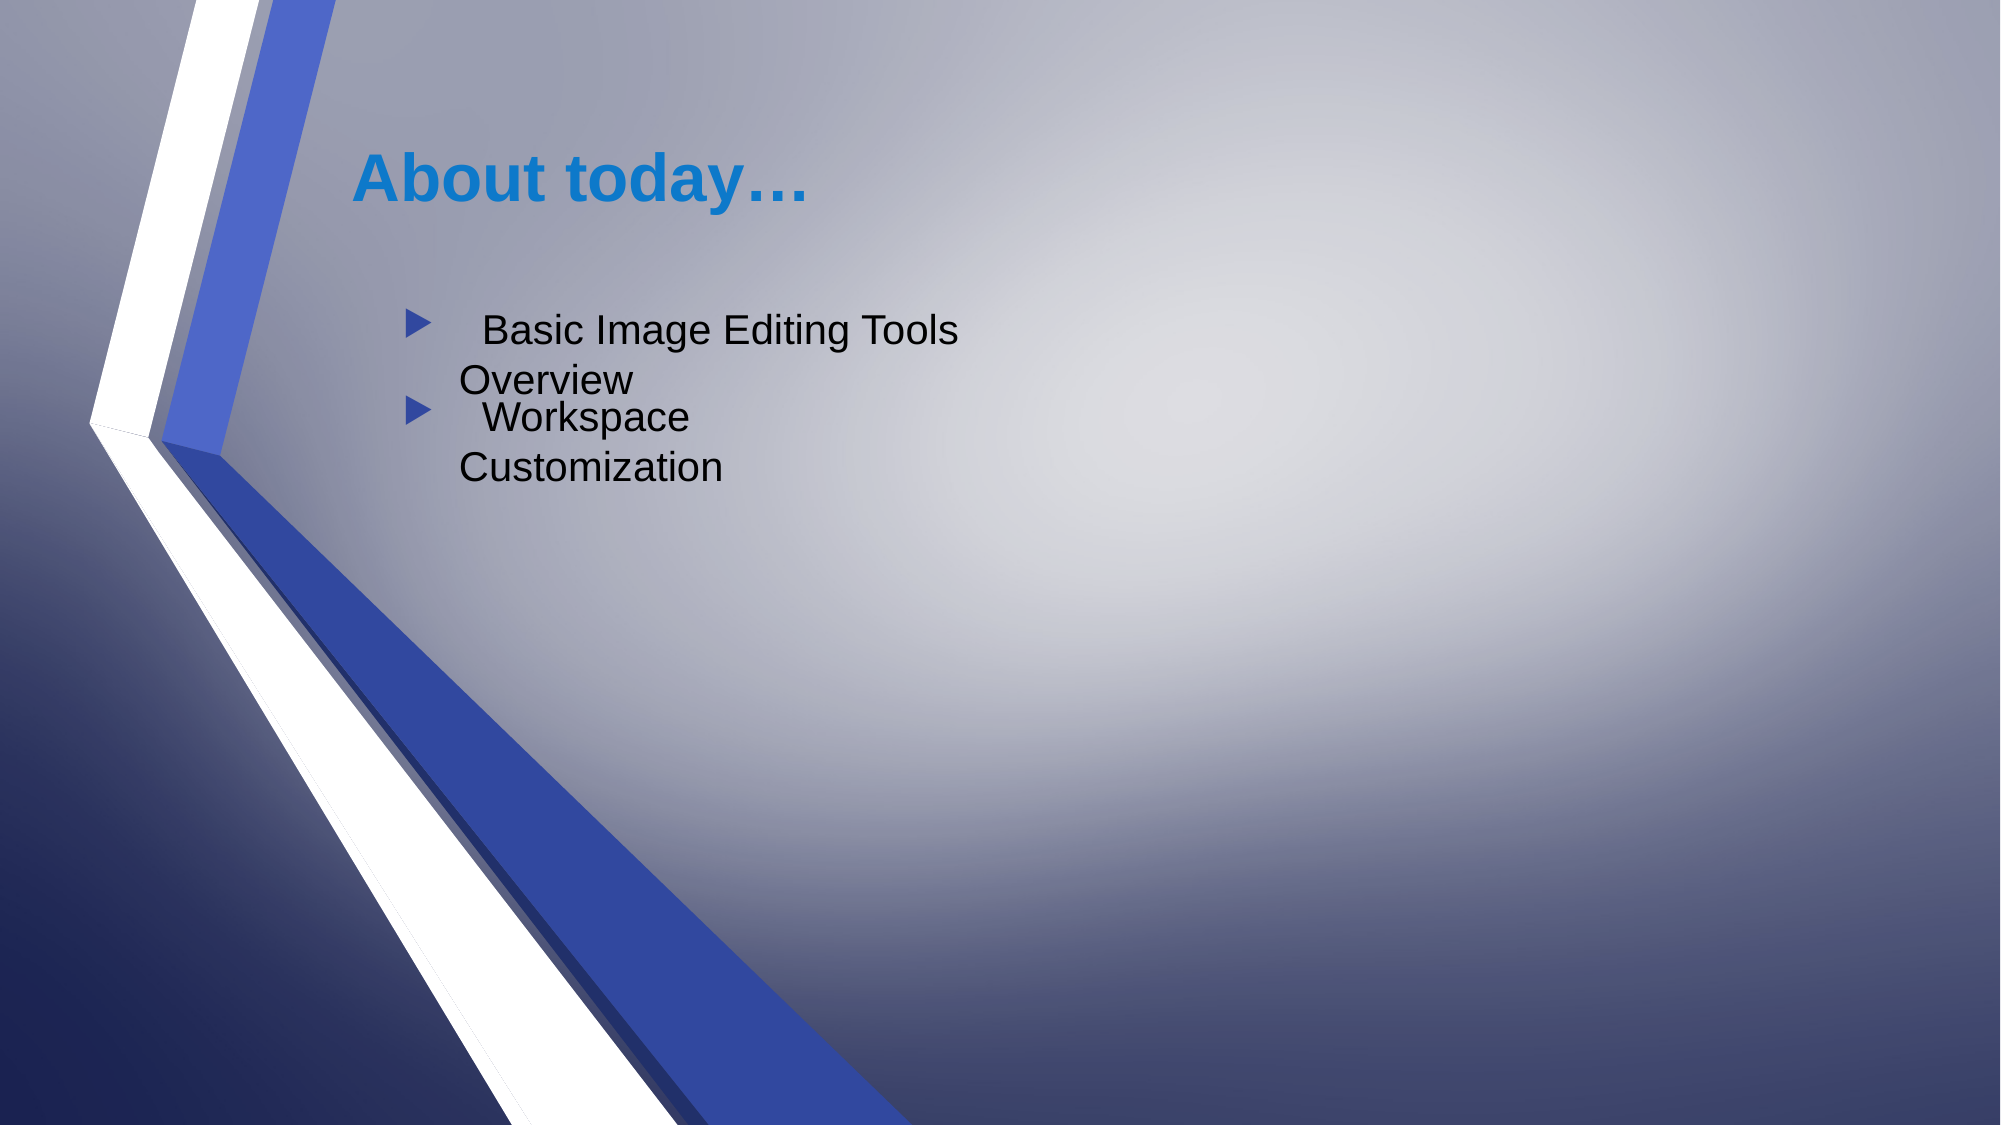

About today…
  Basic Image Editing Tools Overview
  Workspace Customization